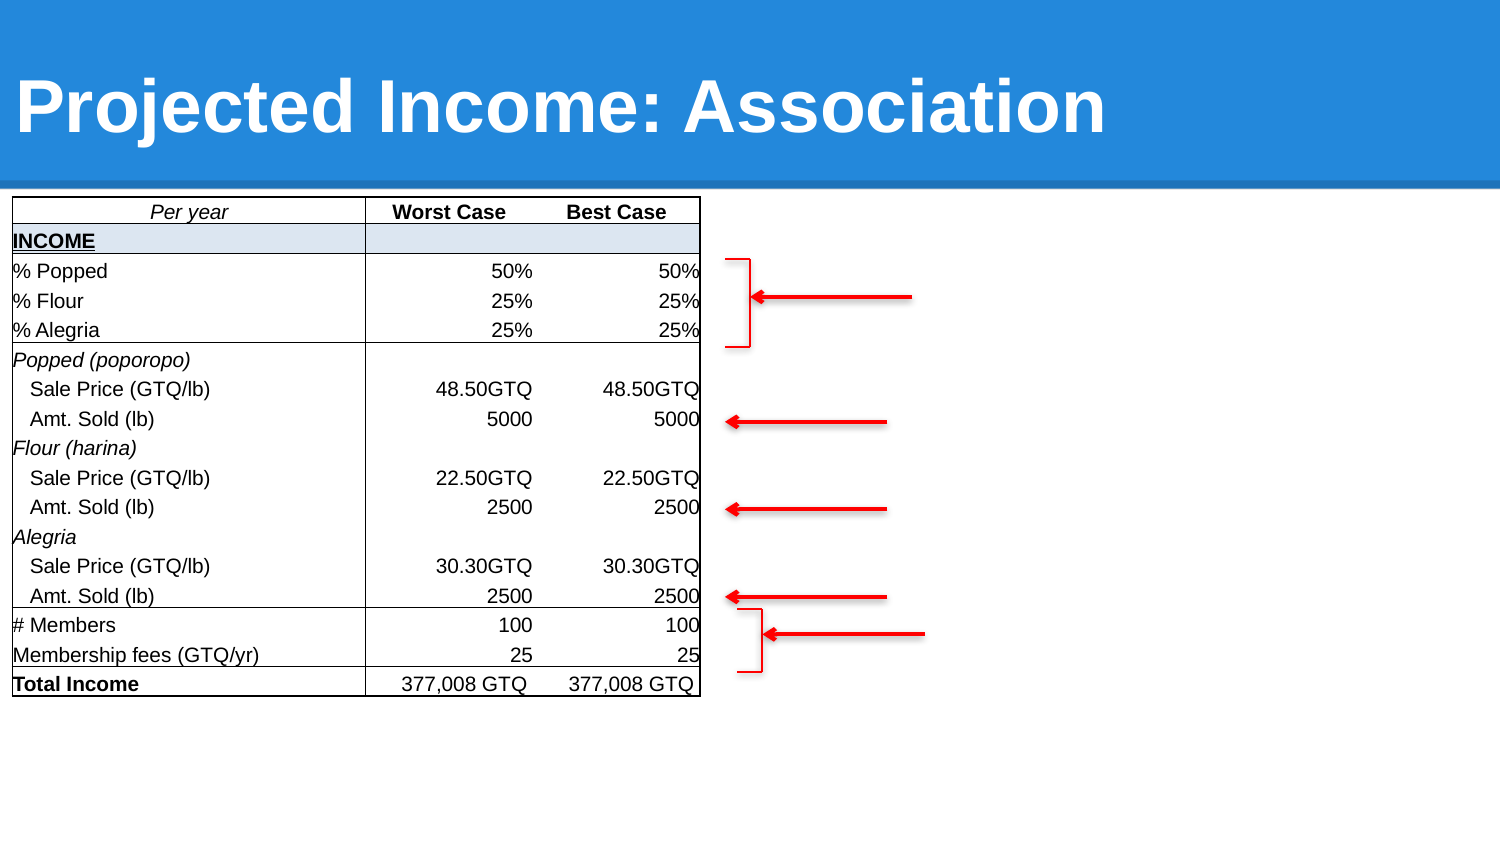

# Projected Income: Association
| Per year | Worst Case | Best Case |
| --- | --- | --- |
| INCOME |  |  |
| % Popped | 50% | 50% |
| % Flour | 25% | 25% |
| % Alegria | 25% | 25% |
| Popped (poporopo) |  |  |
| Sale Price (GTQ/lb) | 48.50GTQ | 48.50GTQ |
| Amt. Sold (lb) | 5000 | 5000 |
| Flour (harina) |  |  |
| Sale Price (GTQ/lb) | 22.50GTQ | 22.50GTQ |
| Amt. Sold (lb) | 2500 | 2500 |
| Alegria |  |  |
| Sale Price (GTQ/lb) | 30.30GTQ | 30.30GTQ |
| Amt. Sold (lb) | 2500 | 2500 |
| # Members | 100 | 100 |
| Membership fees (GTQ/yr) | 25 | 25 |
| Total Income | 377,008 GTQ | 377,008 GTQ |